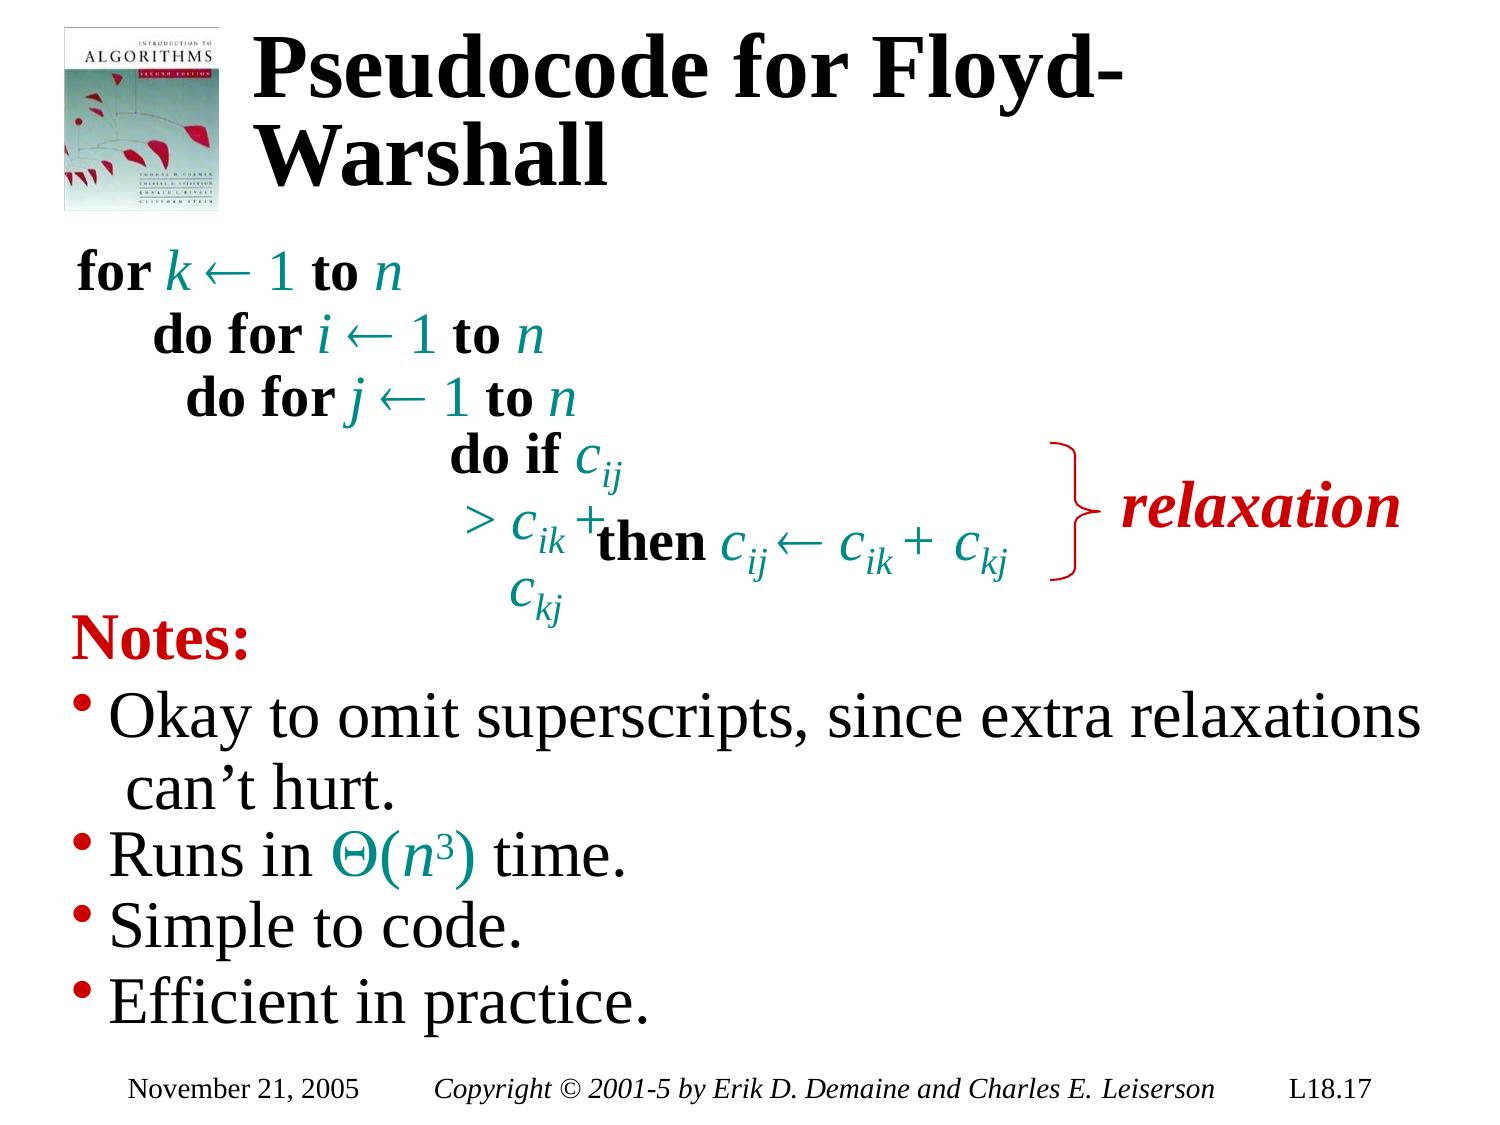

# Pseudocode for Floyd-  Warshall
for k ← 1 to n
do for i ← 1 to n
do for j ← 1 to n
do if cij > cik + ckj

relaxation
then cij ← cik + ckj
Notes:
Okay to omit superscripts, since extra relaxations  can’t hurt.
Runs in Θ(n3) time.
Simple to code.
Efficient in practice.
November 21, 2005
Copyright © 2001-5 by Erik D. Demaine and Charles E. Leiserson
L18.17